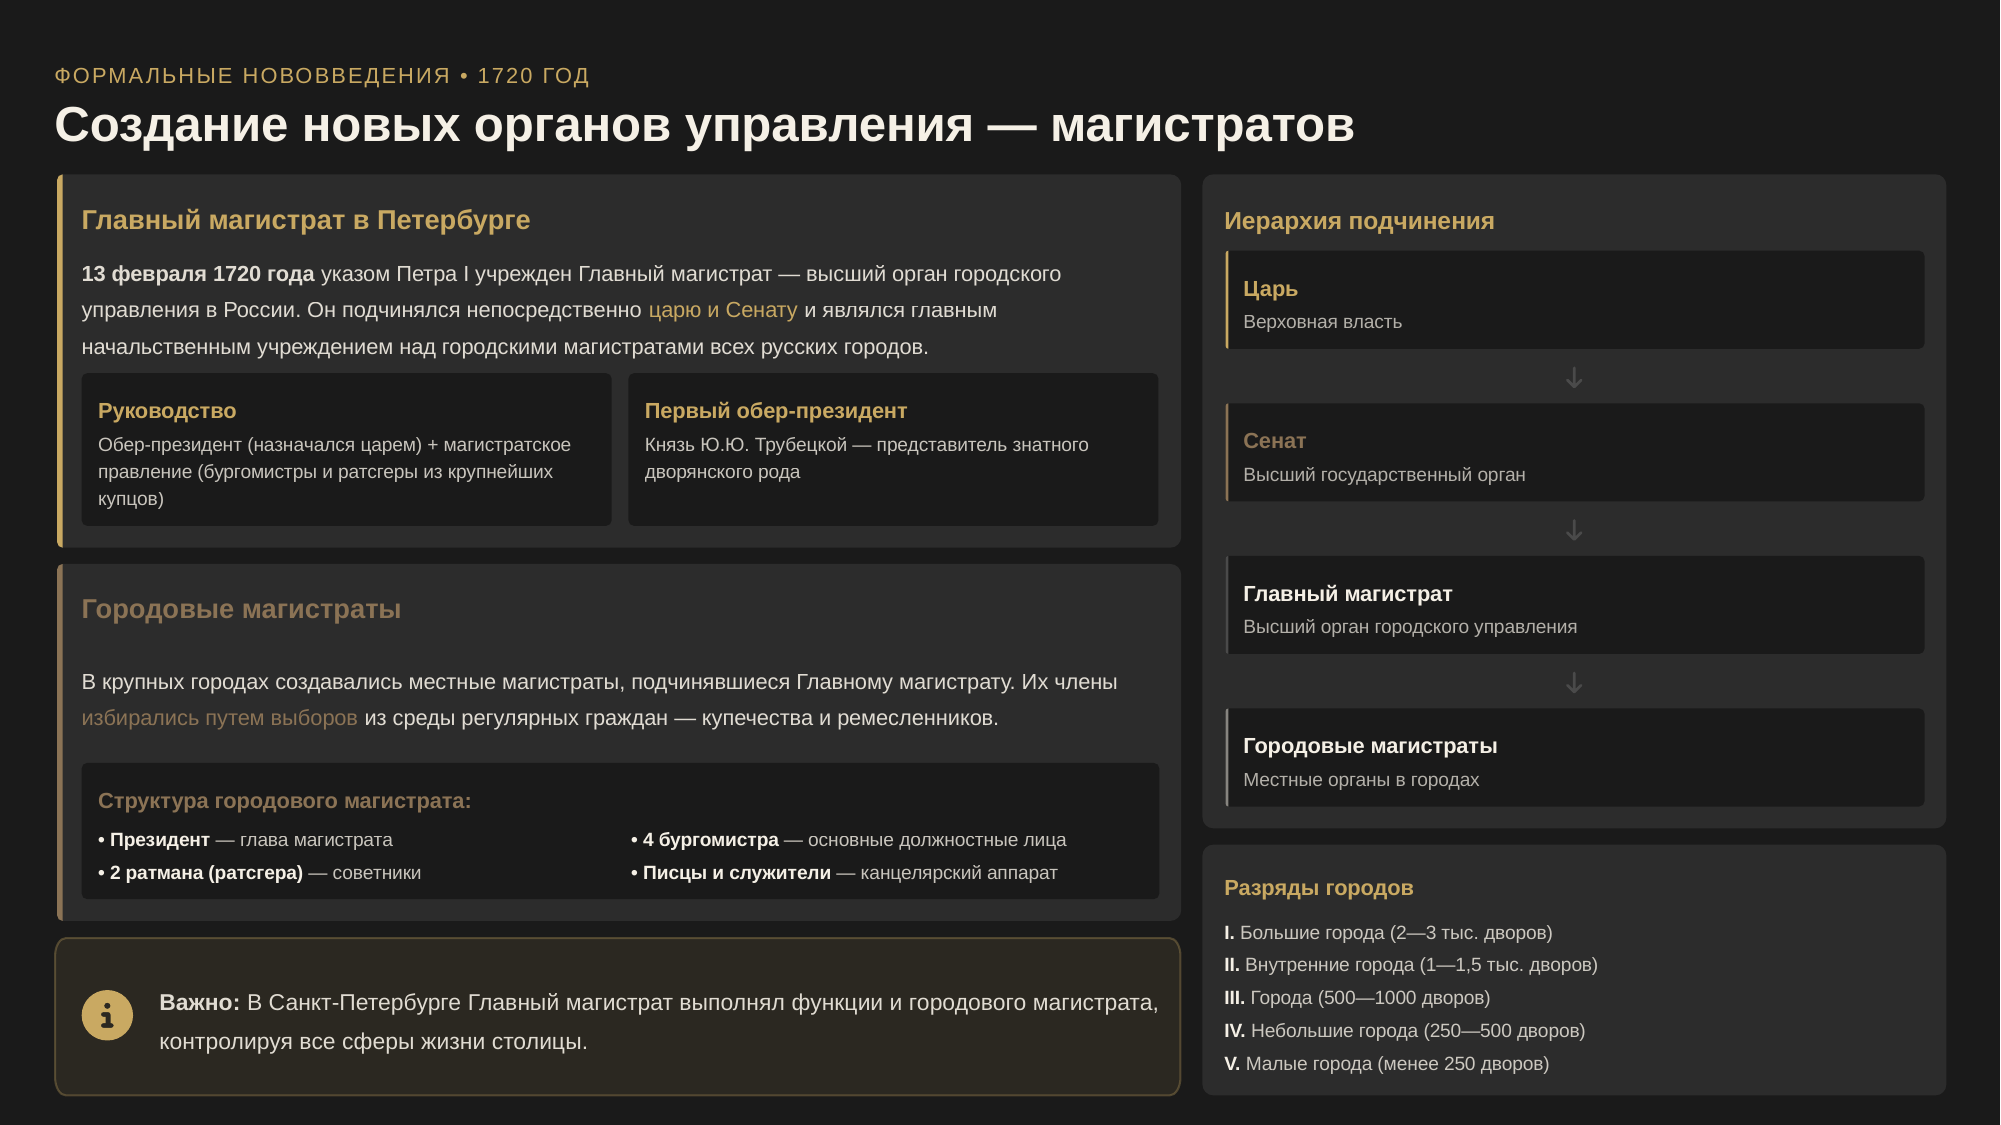

ФОРМАЛЬНЫЕ НОВОВВЕДЕНИЯ • 1720 ГОД
Создание новых органов управления — магистратов

Главный магистрат в Петербурге
Иерархия подчинения
13 февраля 1720 года указом Петра I учрежден Главный магистрат — высший орган городского управления в России. Он подчинялся непосредственно царю и Сенату и являлся главным начальственным учреждением над городскими магистратами всех русских городов.

Царь
Верховная власть

Руководство
Первый обер-президент

Сенат
Обер-президент (назначался царем) + магистратское правление (бургомистры и ратсгеры из крупнейших купцов)
Князь Ю.Ю. Трубецкой — представитель знатного дворянского рода
Высший государственный орган

Главный магистрат
Городовые магистраты
Высший орган городского управления
В крупных городах создавались местные магистраты, подчинявшиеся Главному магистрату. Их члены избирались путем выборов из среды регулярных граждан — купечества и ремесленников.

Городовые магистраты

Местные органы в городах
Структура городового магистрата:
• Президент — глава магистрата
• 4 бургомистра — основные должностные лица

• 2 ратмана (ратсгера) — советники
• Писцы и служители — канцелярский аппарат
Разряды городов
I. Большие города (2—3 тыс. дворов)

II. Внутренние города (1—1,5 тыс. дворов)
Важно: В Санкт-Петербурге Главный магистрат выполнял функции и городового магистрата, контролируя все сферы жизни столицы.
III. Города (500—1000 дворов)

IV. Небольшие города (250—500 дворов)
V. Малые города (менее 250 дворов)